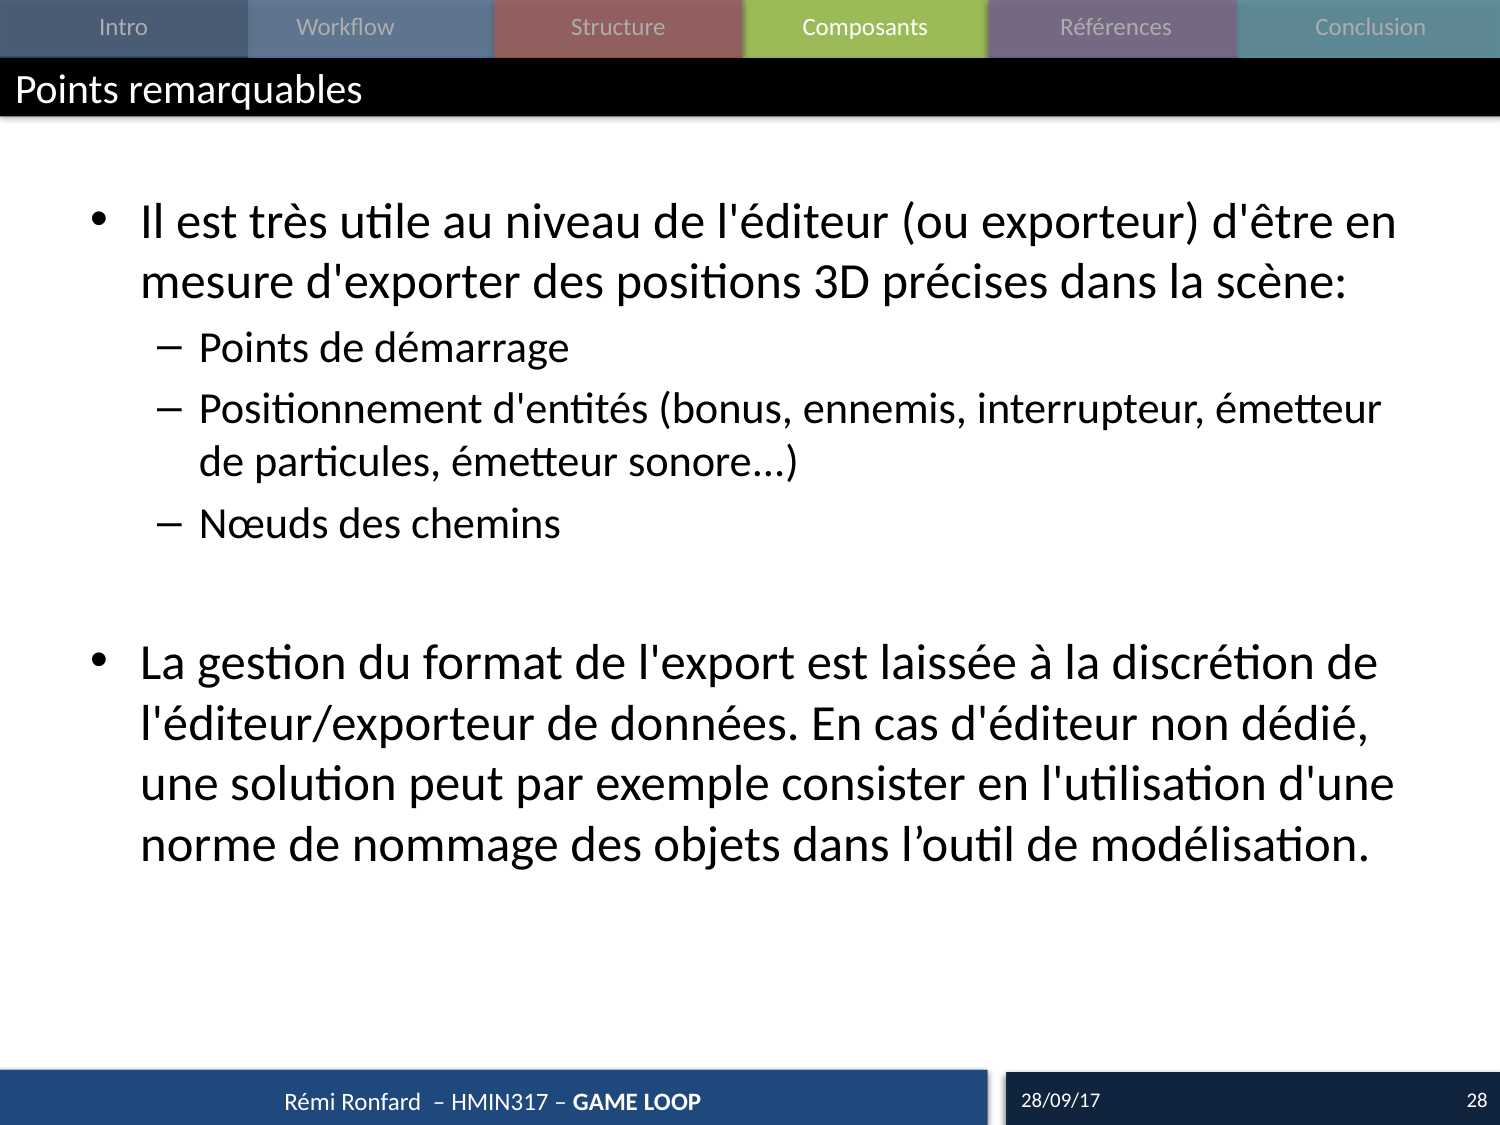

# Points remarquables
Il est très utile au niveau de l'éditeur (ou exporteur) d'être en mesure d'exporter des positions 3D précises dans la scène:
Points de démarrage
Positionnement d'entités (bonus, ennemis, interrupteur, émetteur de particules, émetteur sonore...)
Nœuds des chemins

La gestion du format de l'export est laissée à la discrétion de l'éditeur/exporteur de données. En cas d'éditeur non dédié, une solution peut par exemple consister en l'utilisation d'une norme de nommage des objets dans l’outil de modélisation.

28/09/17
28
Rémi Ronfard  – HMIN317 – GAME LOOP